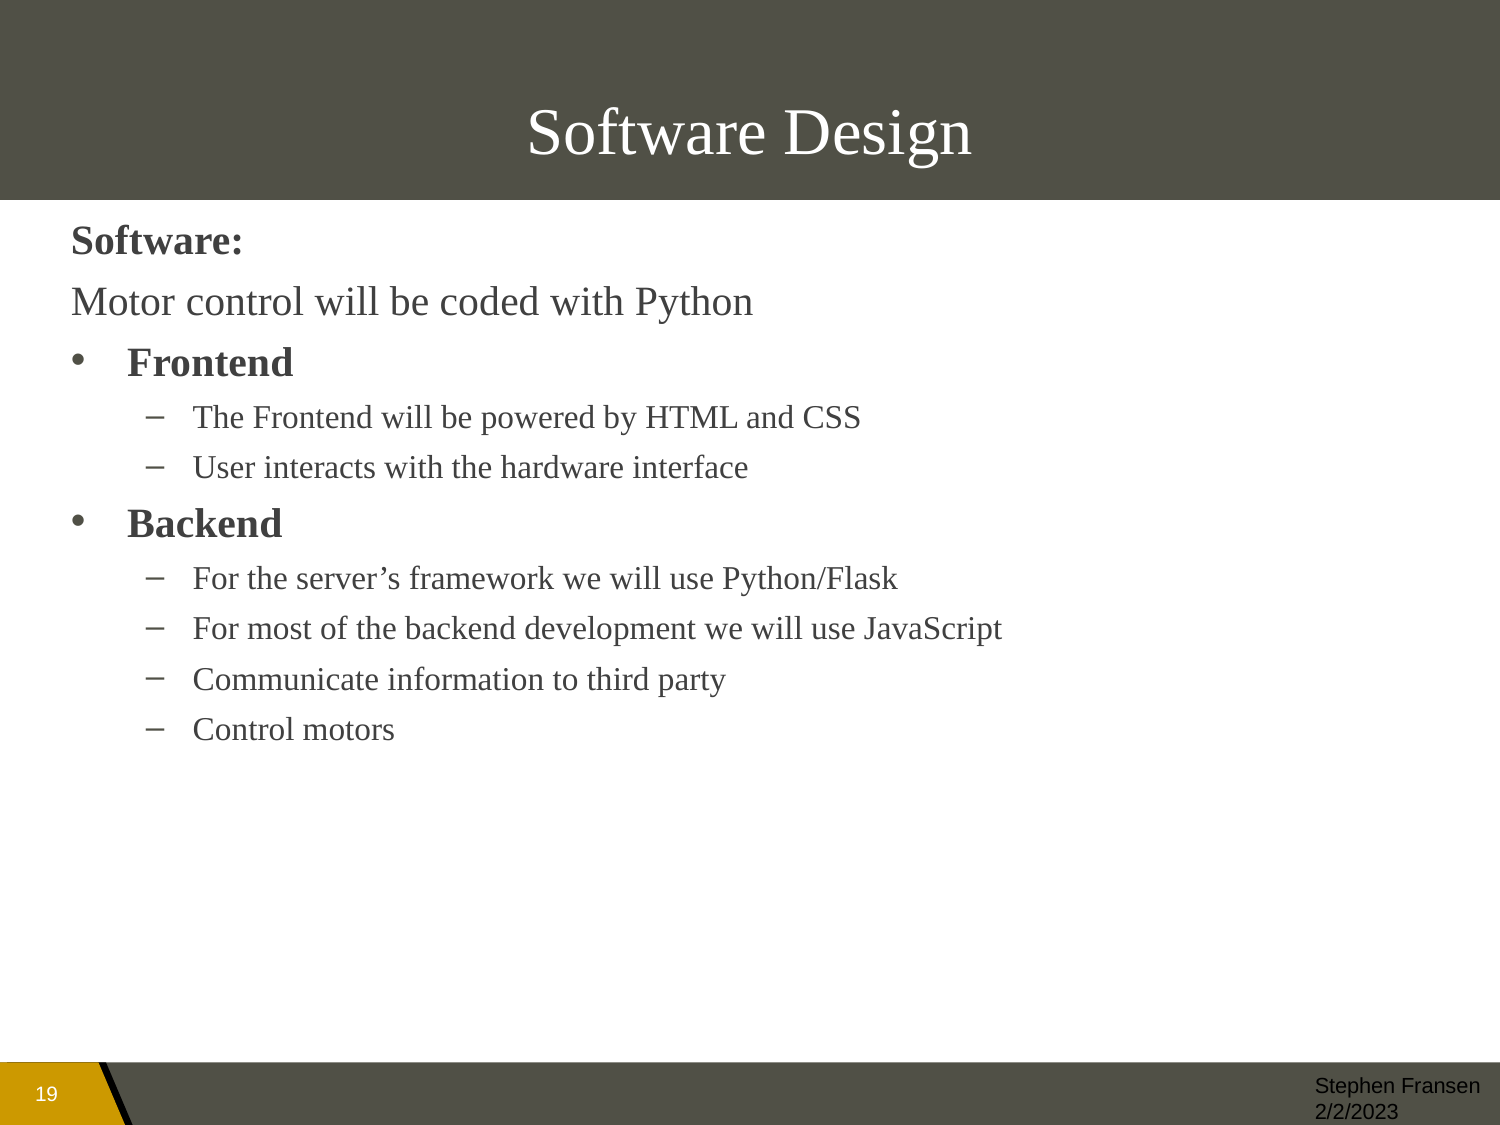

# Software Design
Software:
Motor control will be coded with Python
Frontend
The Frontend will be powered by HTML and CSS
User interacts with the hardware interface
Backend
For the server’s framework we will use Python/Flask
For most of the backend development we will use JavaScript
Communicate information to third party
Control motors

Stephen Fransen
2/2/2023